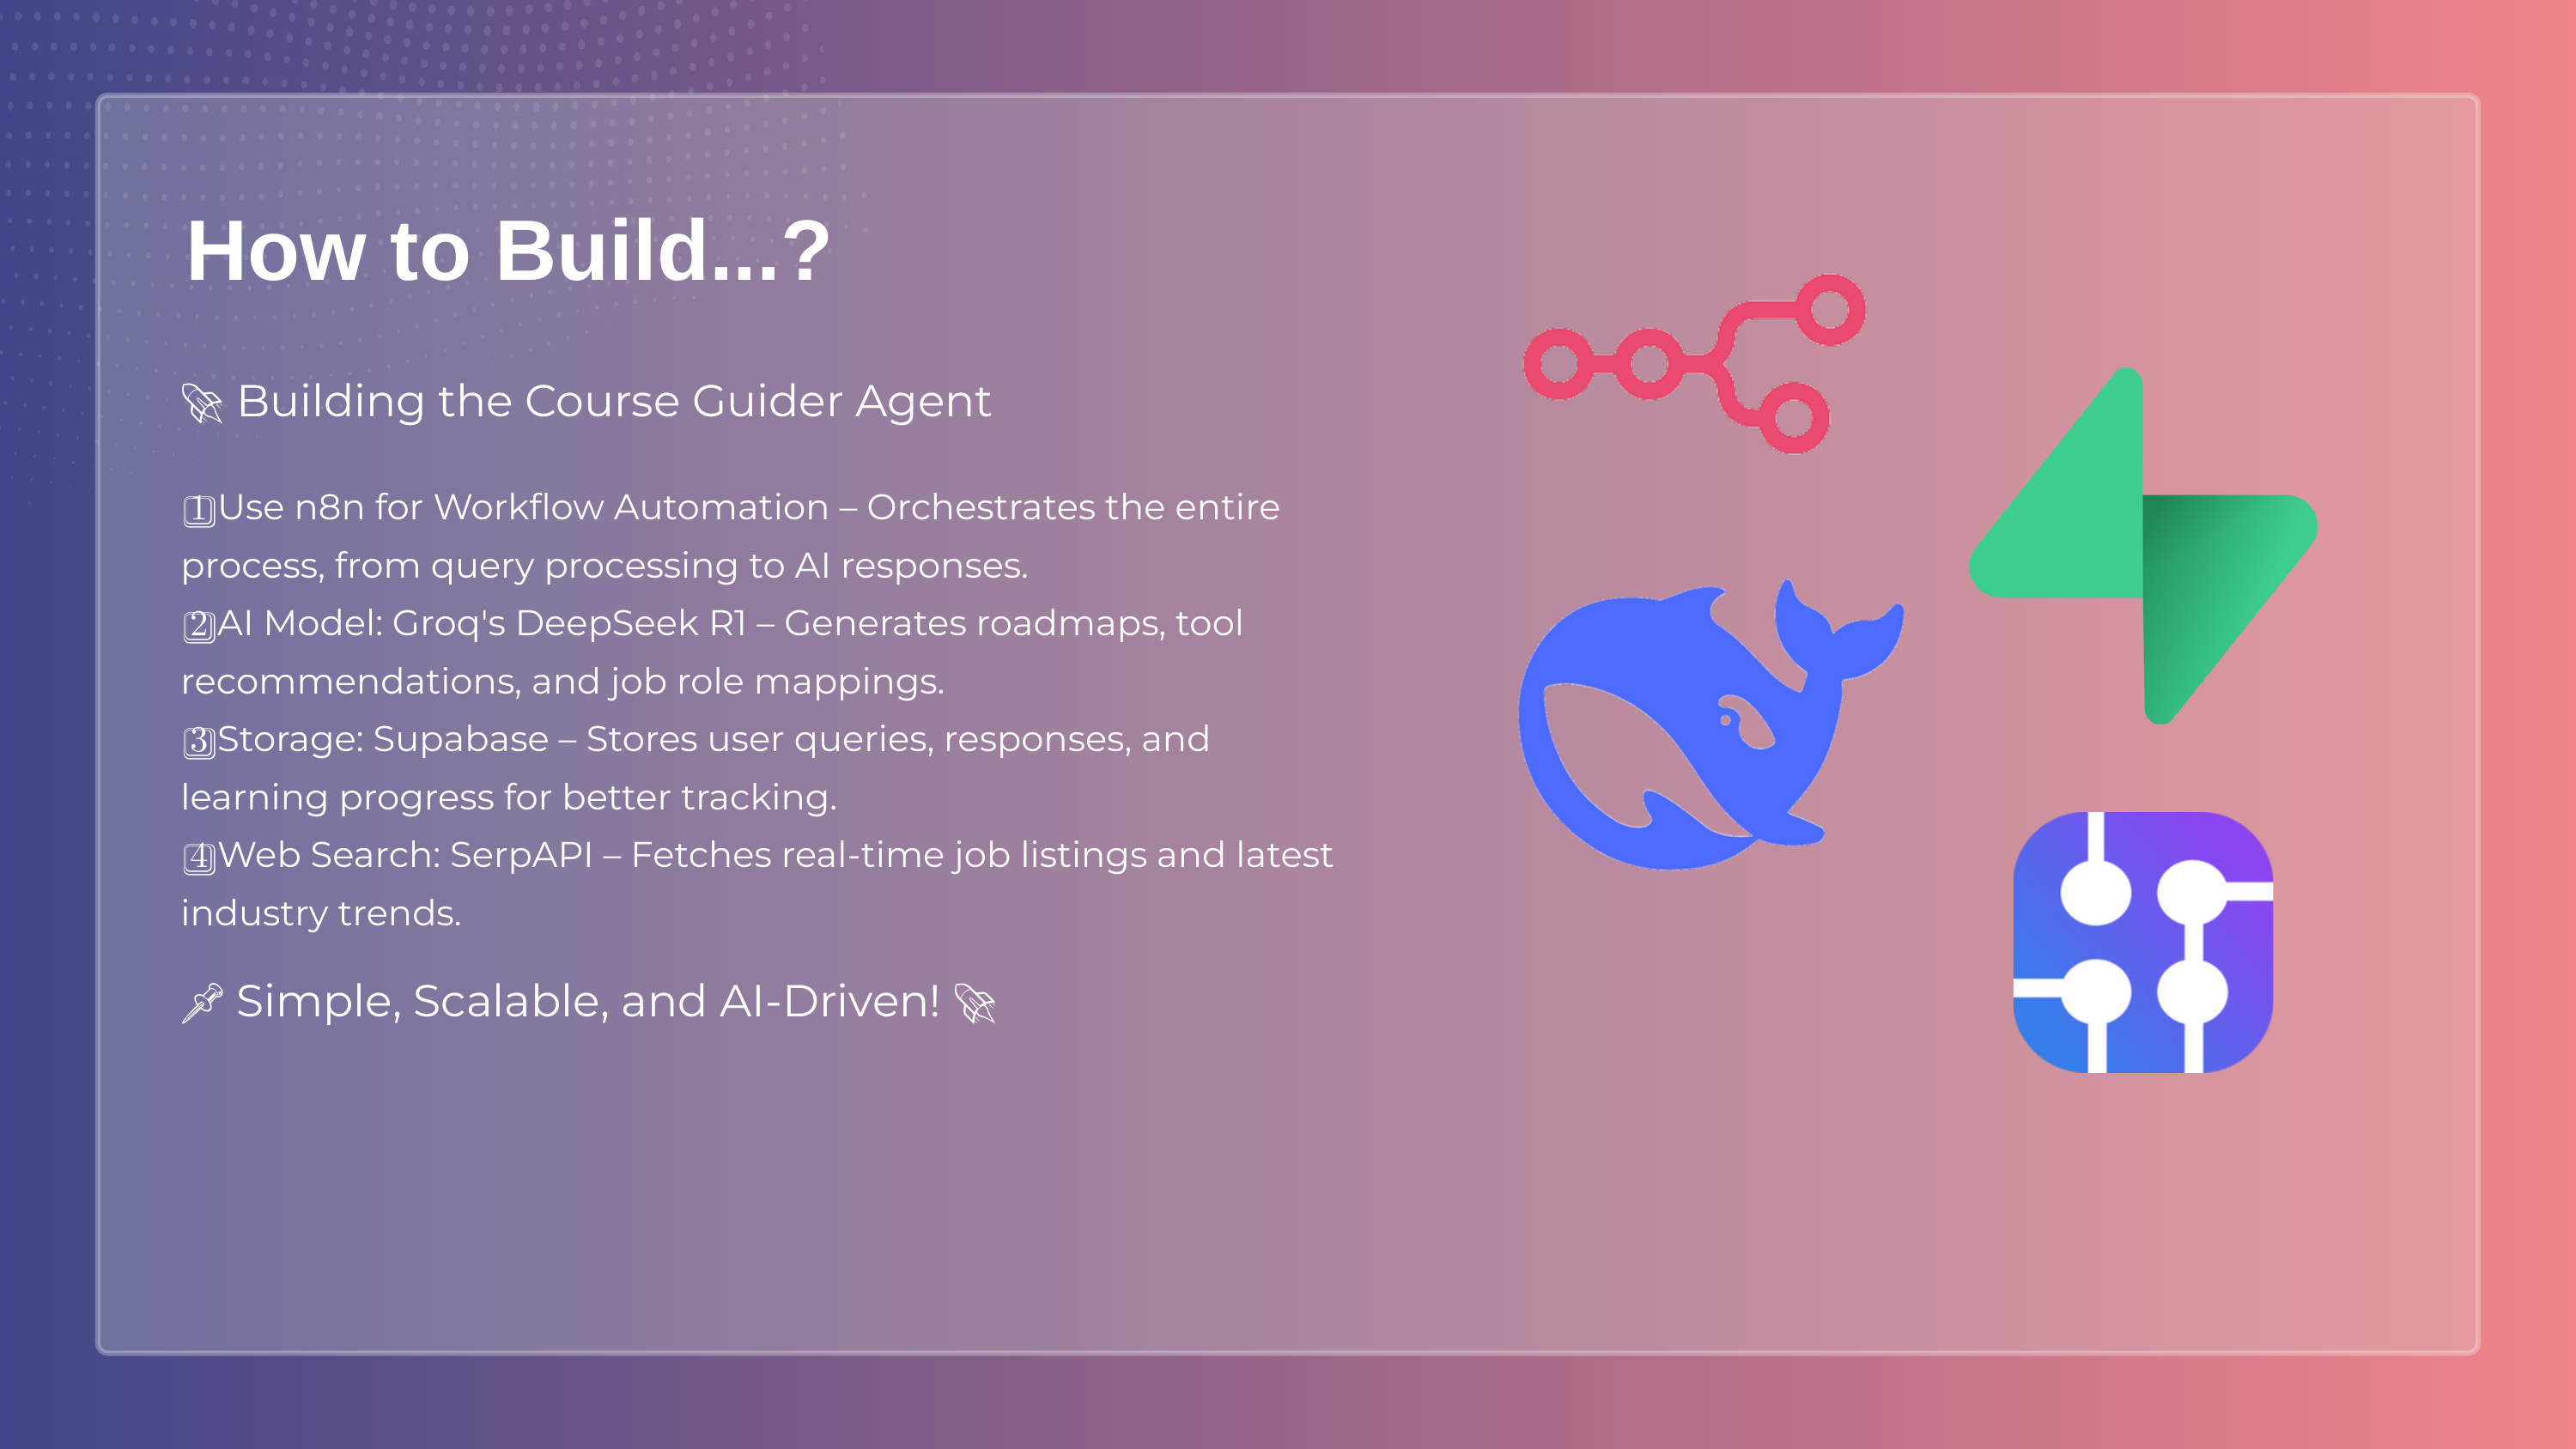

How to Build...?

🚀 Building the Course Guider Agent

 1️⃣ Use n8n for Workflow Automation – Orchestrates the entire process, from query processing to AI responses.
 2️⃣ AI Model: Groq's DeepSeek R1 – Generates roadmaps, tool recommendations, and job role mappings.
 3️⃣ Storage: Supabase – Stores user queries, responses, and learning progress for better tracking.
 4️⃣ Web Search: SerpAPI – Fetches real-time job listings and latest industry trends.

📌 Simple, Scalable, and AI-Driven! 🚀